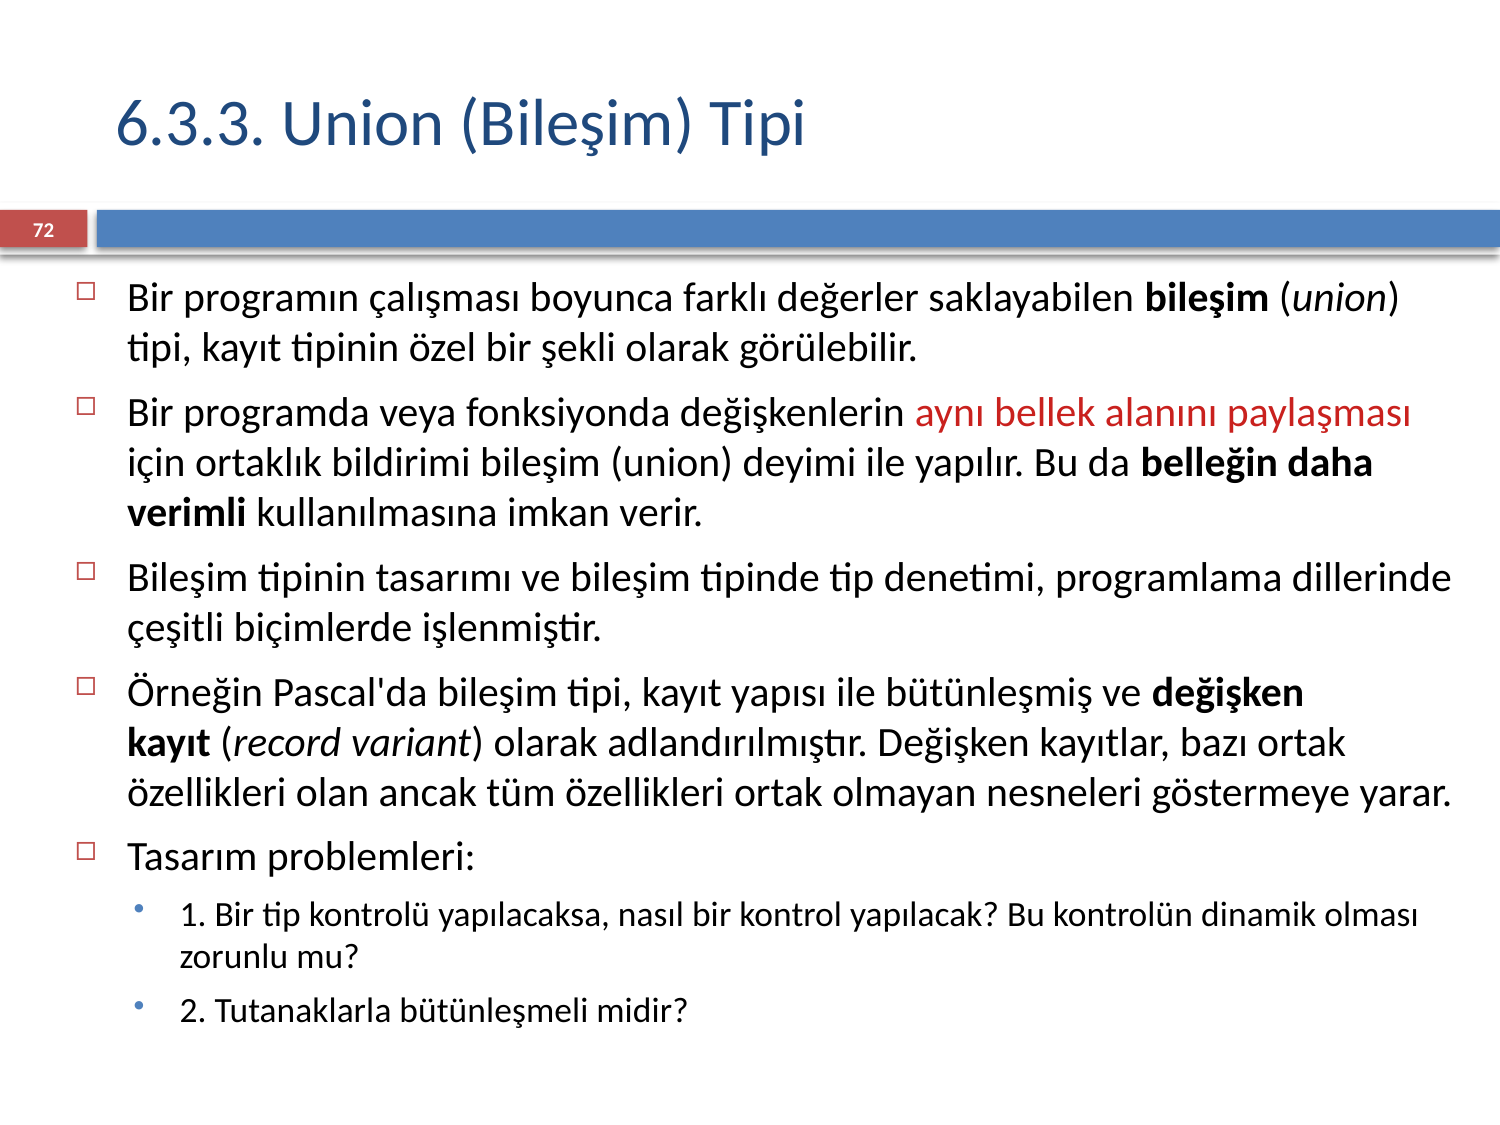

6.3.3. Union (Bileşim) Tipi
72
Bir programın çalışması boyunca farklı değerler saklayabilen bileşim (union) tipi, kayıt tipinin özel bir şekli olarak görülebilir.
Bir programda veya fonksiyonda değişkenlerin aynı bellek alanını paylaşması için ortaklık bildirimi bileşim (union) deyimi ile yapılır. Bu da belleğin daha verimli kullanılmasına imkan verir.
Bileşim tipinin tasarımı ve bileşim tipinde tip denetimi, programlama dillerinde çeşitli biçimlerde işlenmiştir.
Örneğin Pascal'da bileşim tipi, kayıt yapısı ile bütünleşmiş ve değişken kayıt (record variant) olarak adlandırılmıştır. Değişken kayıtlar, bazı ortak özellikleri olan ancak tüm özellikleri ortak olmayan nesneleri göstermeye yarar.
Tasarım problemleri:
1. Bir tip kontrolü yapılacaksa, nasıl bir kontrol yapılacak? Bu kontrolün dinamik olması zorunlu mu?
2. Tutanaklarla bütünleşmeli midir?